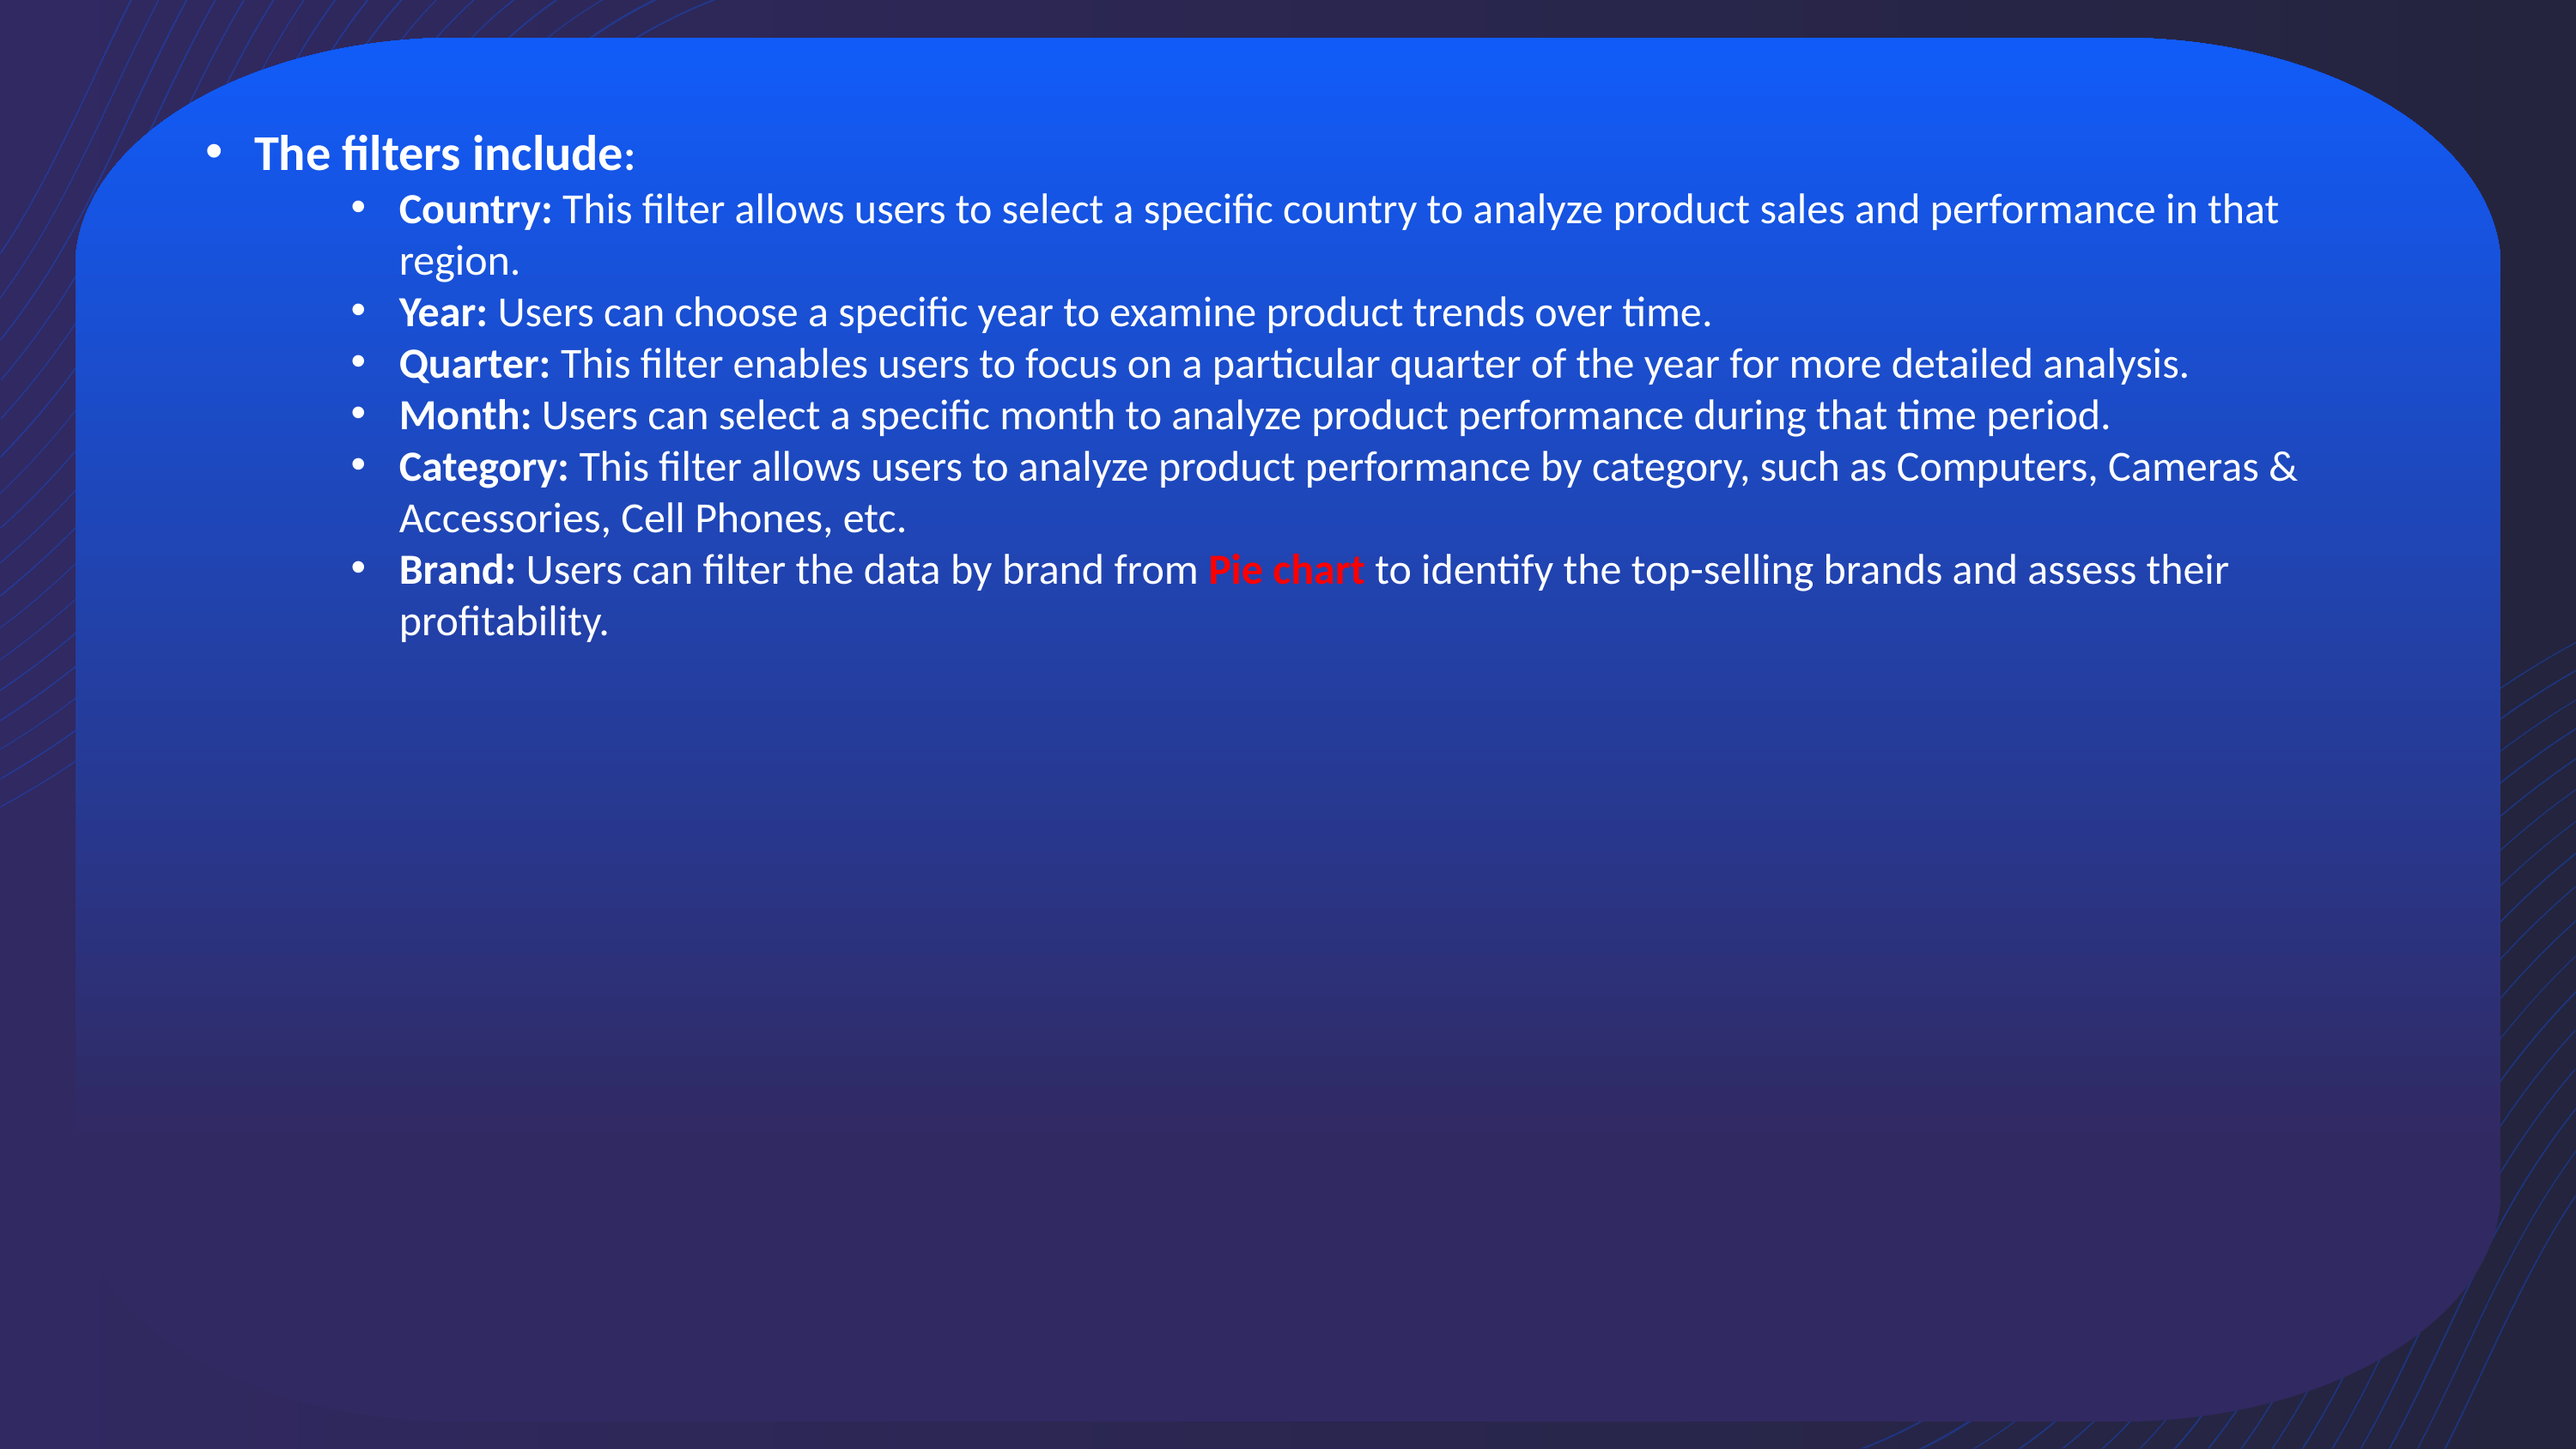

The filters include:
Country: This filter allows users to select a specific country to analyze product sales and performance in that 	region.
Year: Users can choose a specific year to examine product trends over time.
Quarter: This filter enables users to focus on a particular quarter of the year for more detailed analysis.
Month: Users can select a specific month to analyze product performance during that time period.
Category: This filter allows users to analyze product performance by category, such as Computers, Cameras & 	Accessories, Cell Phones, etc.
Brand: Users can filter the data by brand from Pie chart to identify the top-selling brands and assess their 	profitability.